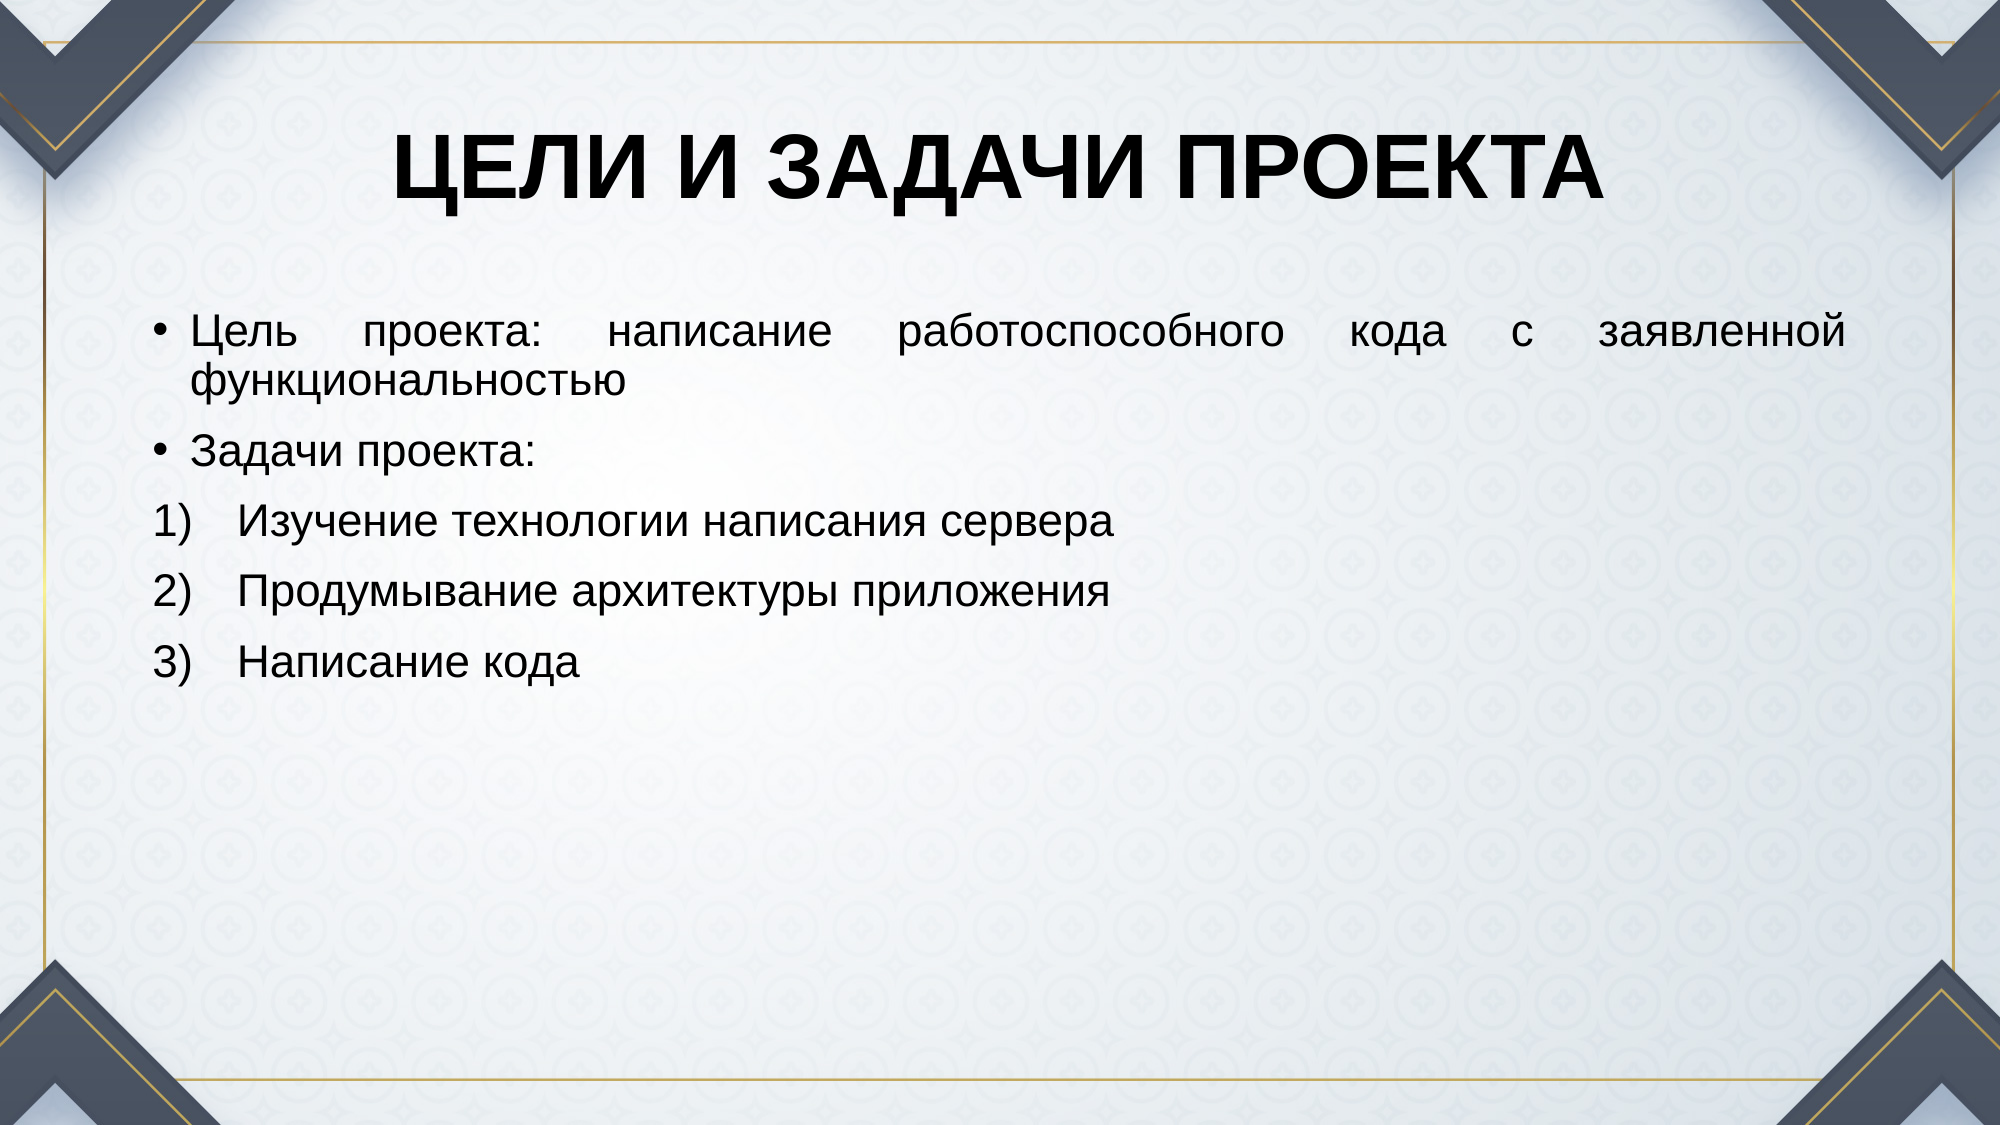

# ЦЕЛИ И ЗАДАЧИ ПРОЕКТА
Цель проекта: написание работоспособного кода с заявленной функциональностью
Задачи проекта:
Изучение технологии написания сервера
Продумывание архитектуры приложения
Написание кода